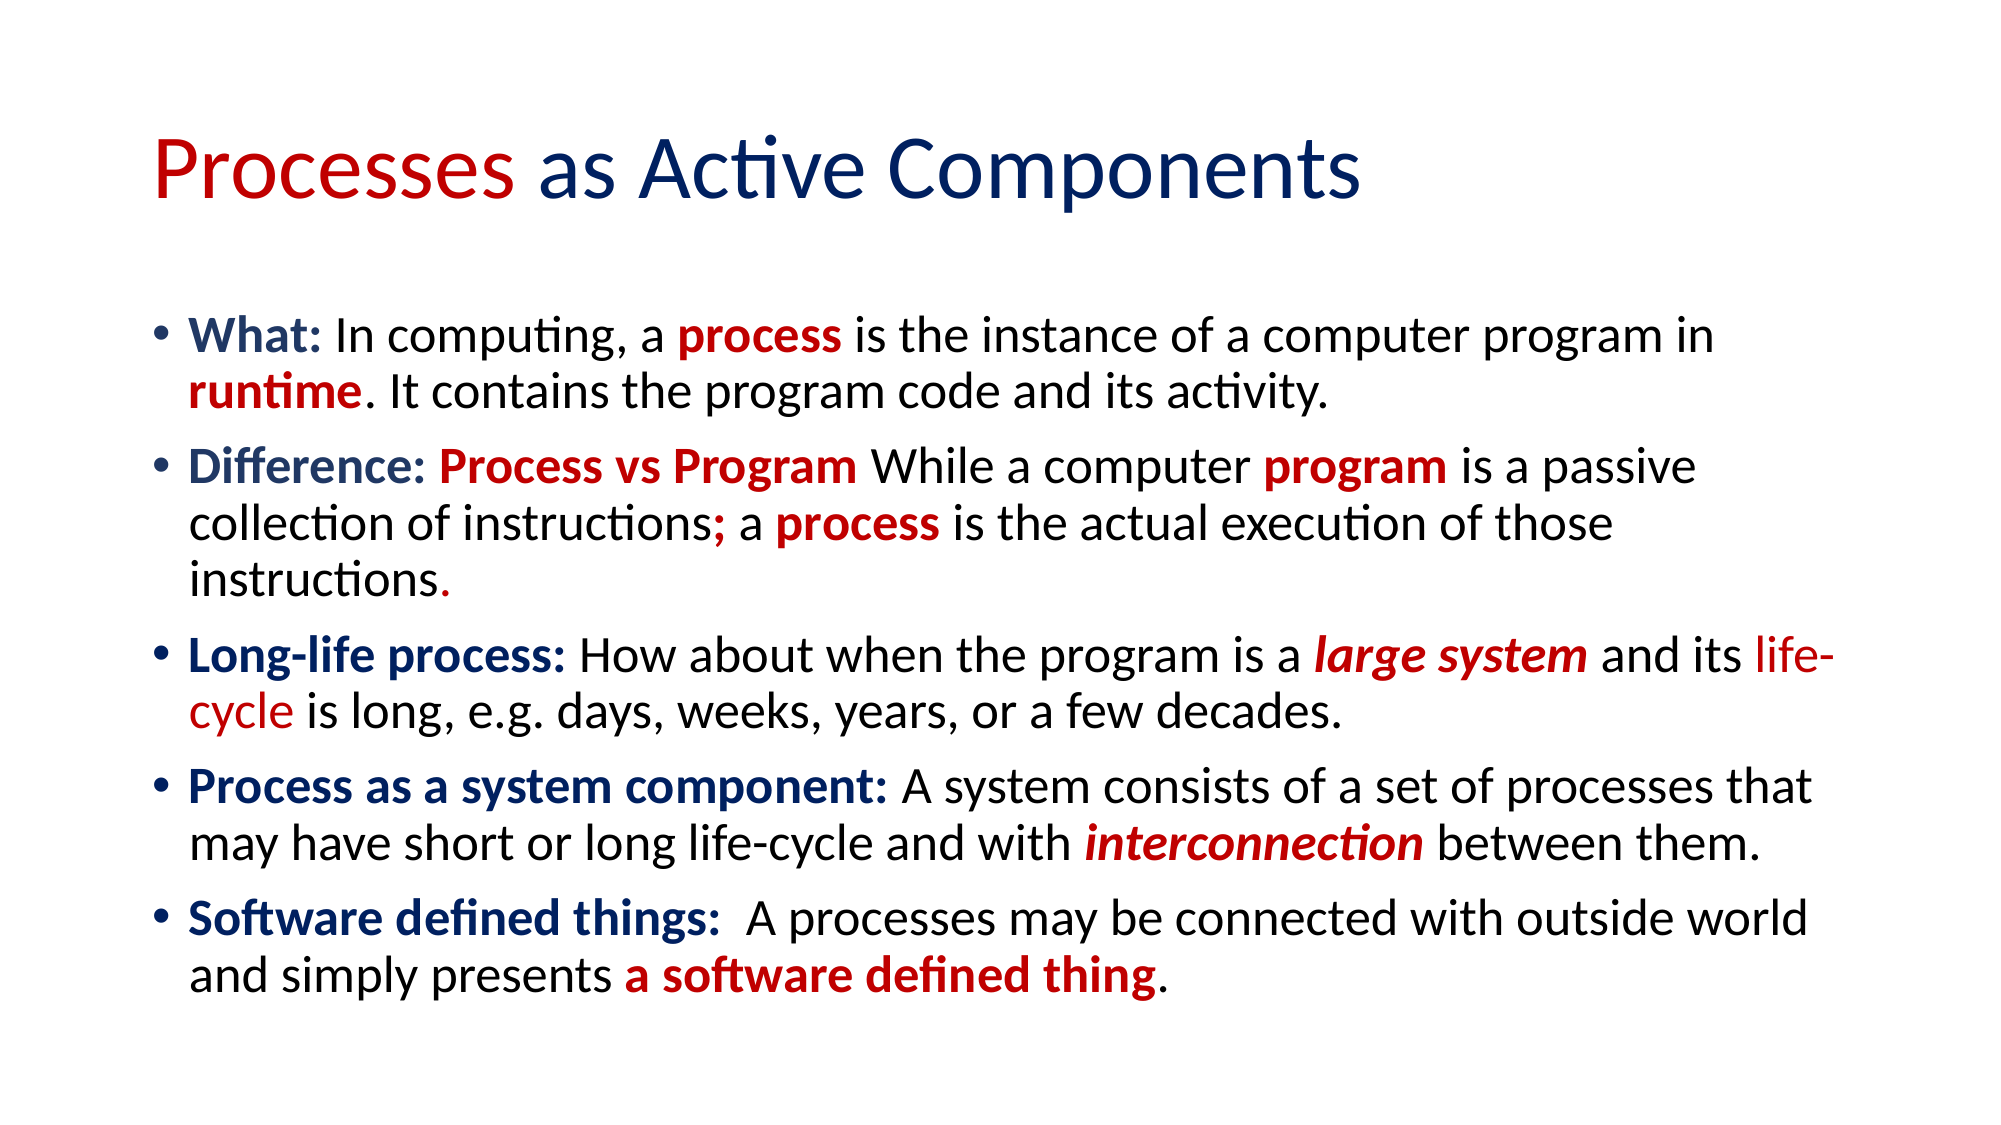

# Processes as Active Components
What: In computing, a process is the instance of a computer program in runtime. It contains the program code and its activity.
Difference: Process vs Program While a computer program is a passive collection of instructions; a process is the actual execution of those instructions.
Long-life process: How about when the program is a large system and its life-cycle is long, e.g. days, weeks, years, or a few decades.
Process as a system component: A system consists of a set of processes that may have short or long life-cycle and with interconnection between them.
Software defined things:  A processes may be connected with outside world and simply presents a software defined thing.